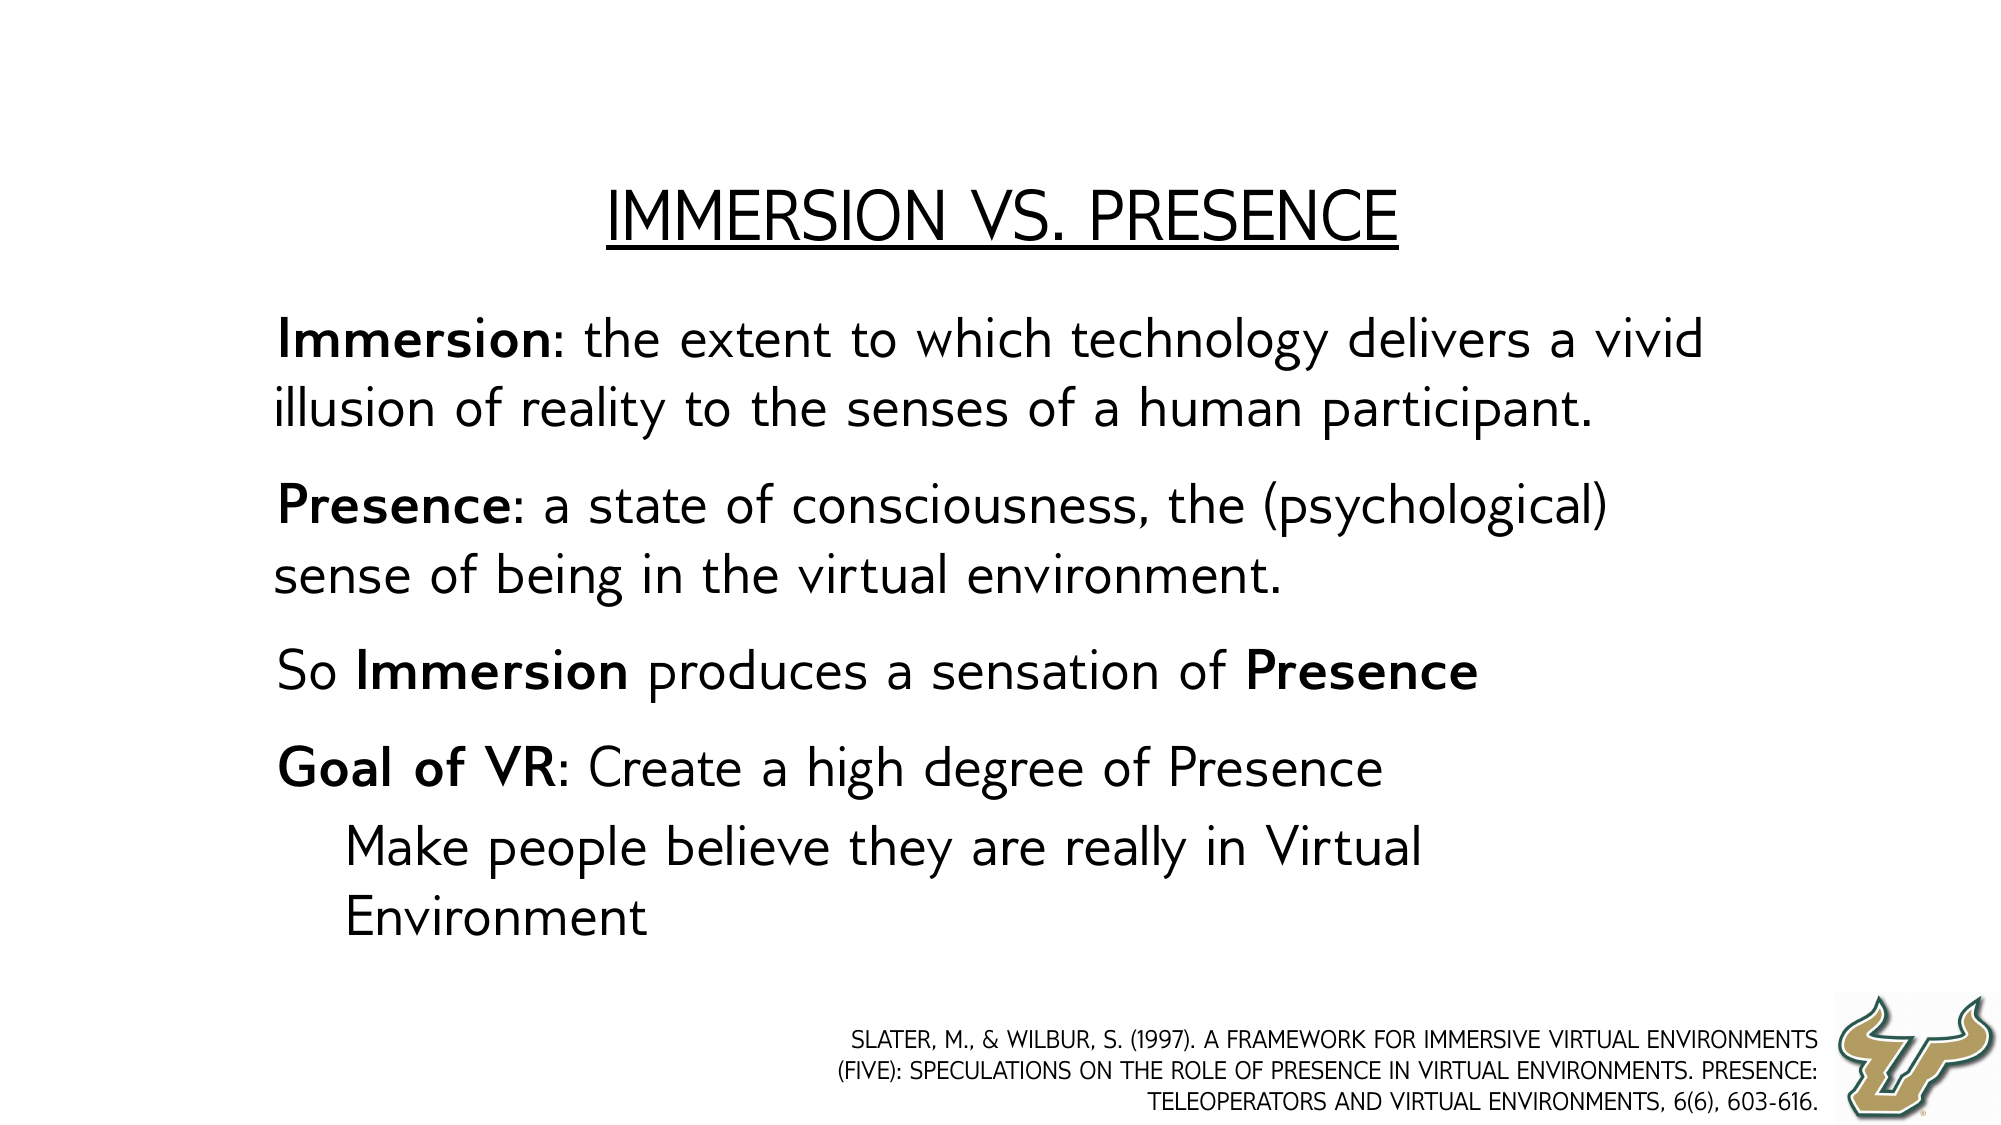

Immersion vs. Presence
Immersion: the extent to which technology delivers a vivid illusion of reality to the senses of a human participant.
Presence: a state of consciousness, the (psychological) sense of being in the virtual environment.
So Immersion produces a sensation of Presence
Goal of VR: Create a high degree of Presence
Make people believe they are really in Virtual Environment
Slater, M., & Wilbur, S. (1997). A framework for immersive virtual environments (FIVE): Speculations on the role of presence in virtual environments. Presence: Teleoperators and virtual environments, 6(6), 603-616.